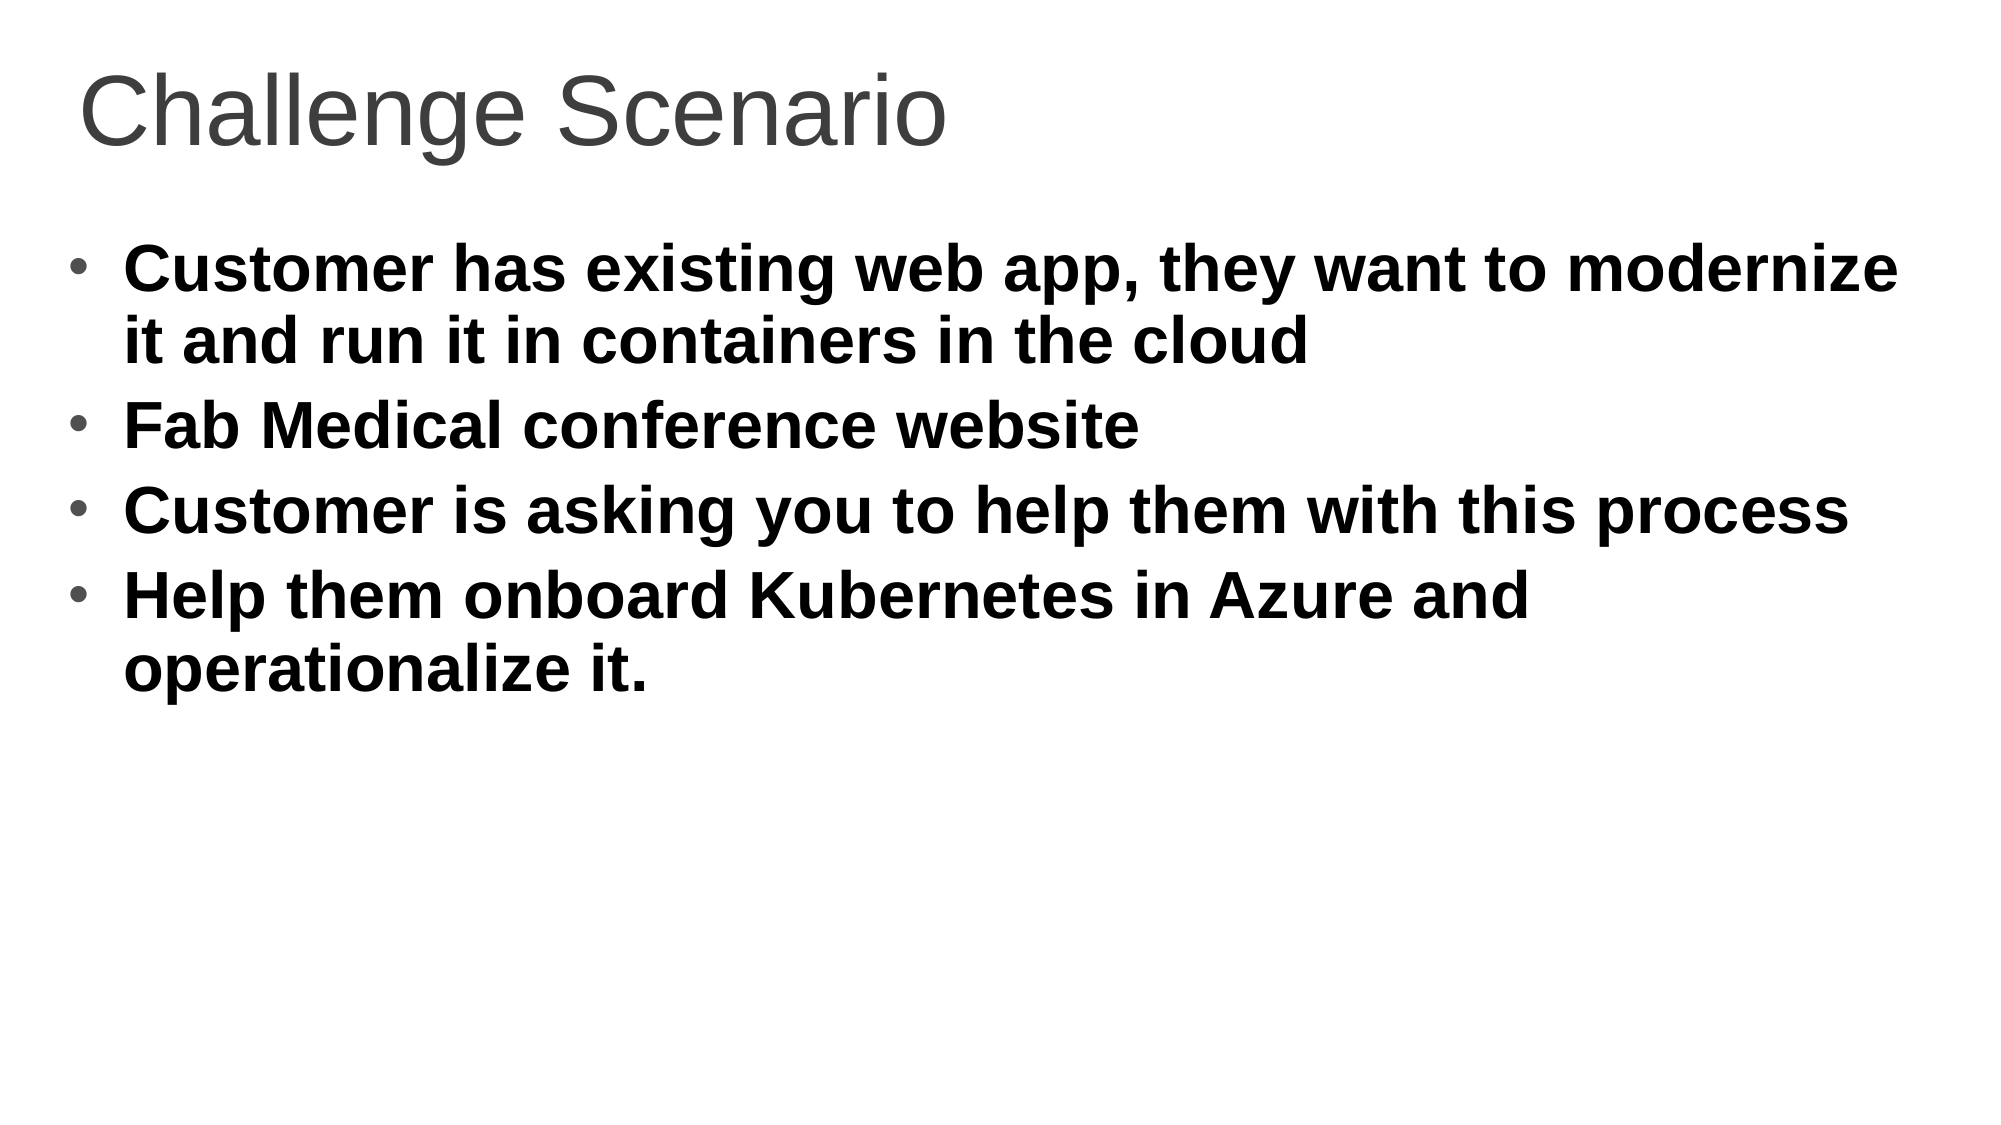

Challenge Scenario
Customer has existing web app, they want to modernize it and run it in containers in the cloud
Fab Medical conference website
Customer is asking you to help them with this process
Help them onboard Kubernetes in Azure and operationalize it.